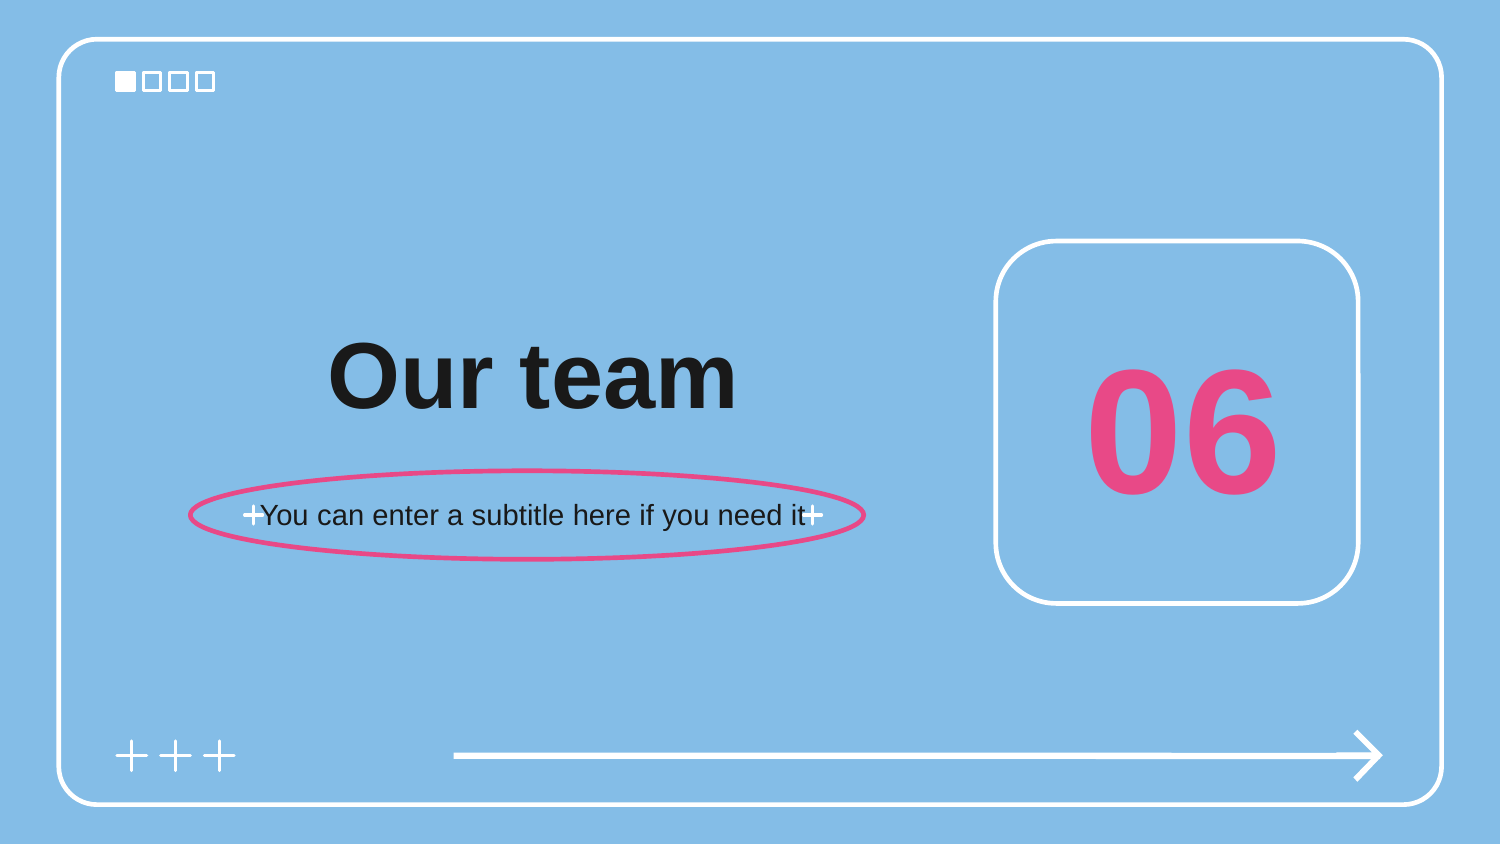

06
Our team

You can enter a subtitle here if you need it